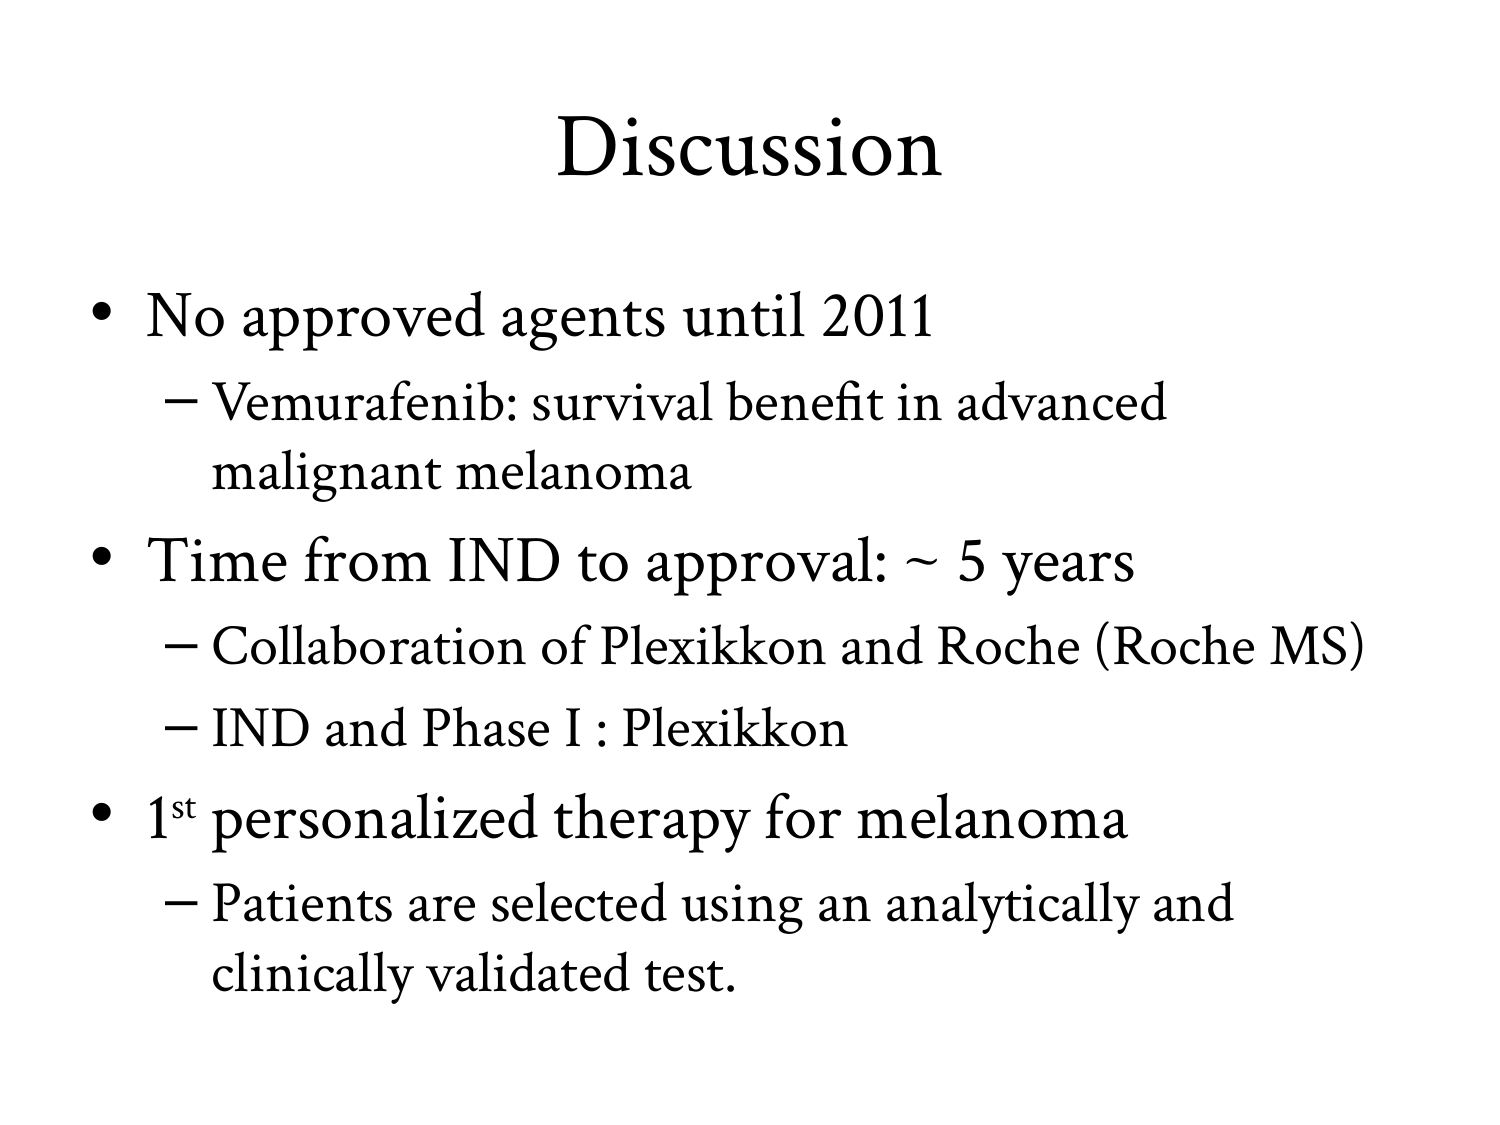

# Discussion
No approved agents until 2011
Vemurafenib: survival benefit in advanced malignant melanoma
Time from IND to approval: ~ 5 years
Collaboration of Plexikkon and Roche (Roche MS)
IND and Phase I : Plexikkon
1st personalized therapy for melanoma
Patients are selected using an analytically and clinically validated test.